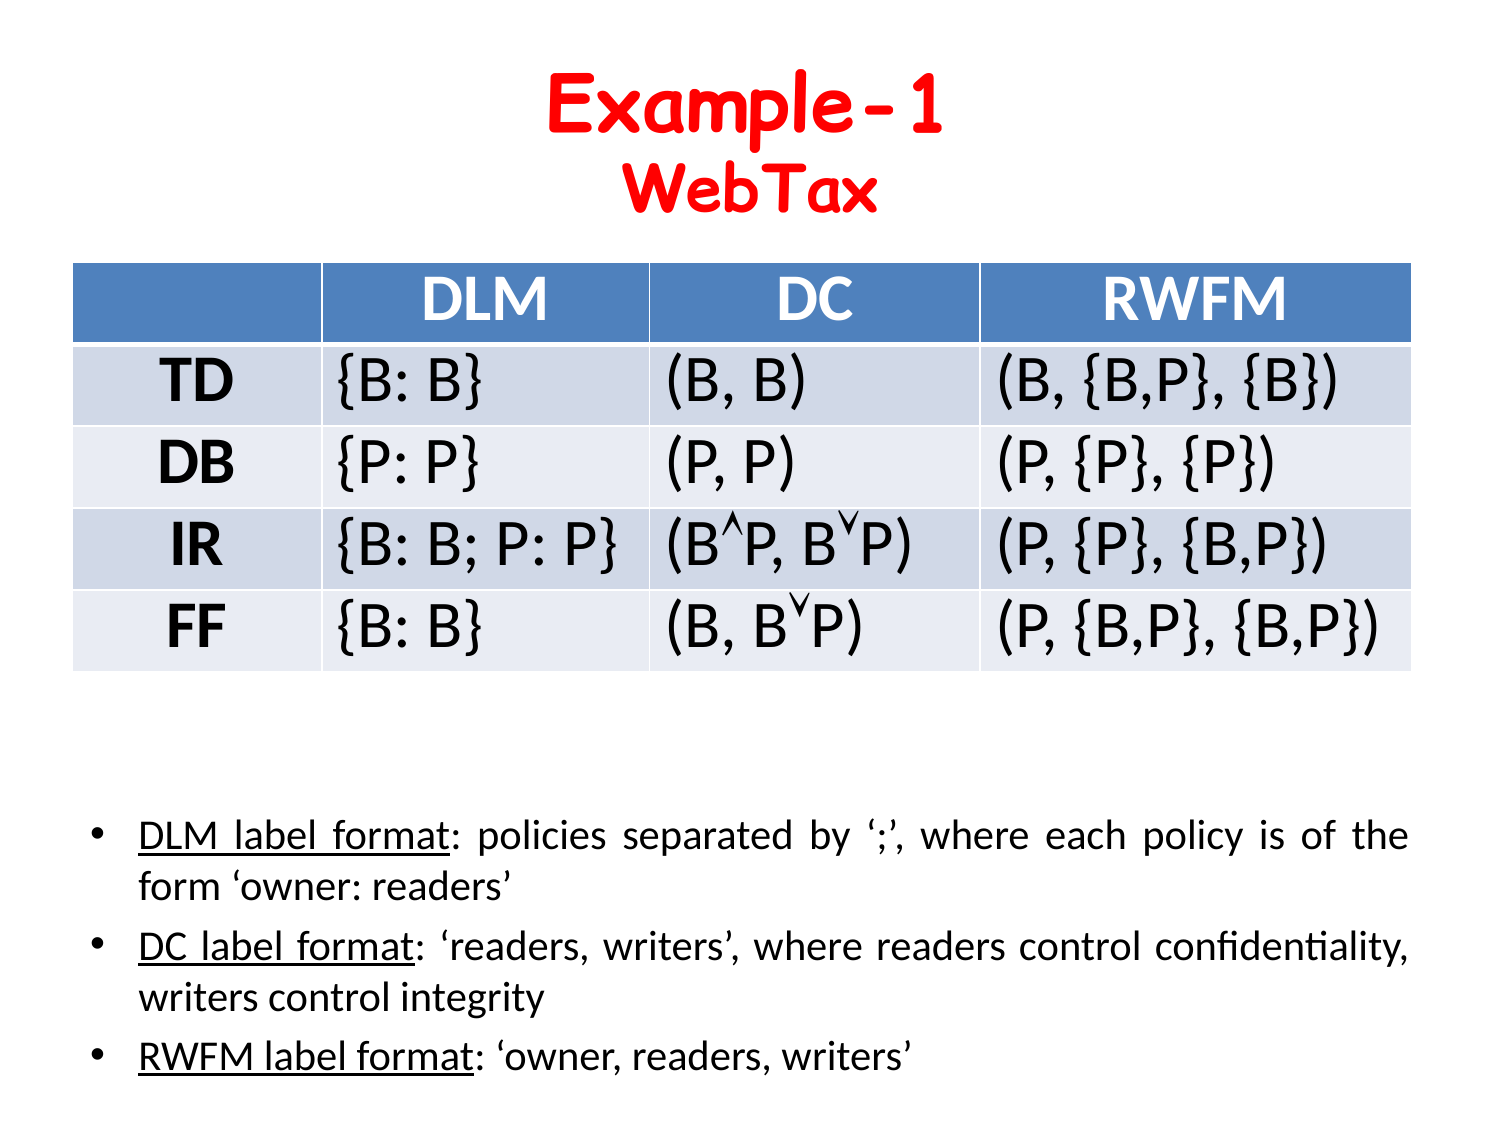

# Example-1 WebTax
|  | DLM | DC | RWFM |
| --- | --- | --- | --- |
| TD | {B: B} | (B, B) | (B, {B,P}, {B}) |
| DB | {P: P} | (P, P) | (P, {P}, {P}) |
| IR | {B: B; P: P} | (B∧P, B∨P) | (P, {P}, {B,P}) |
| FF | {B: B} | (B, B∨P) | (P, {B,P}, {B,P}) |
DLM label format: policies separated by ‘;’, where each policy is of the form ‘owner: readers’
DC label format: ‘readers, writers’, where readers control confidentiality, writers control integrity
RWFM label format: ‘owner, readers, writers’